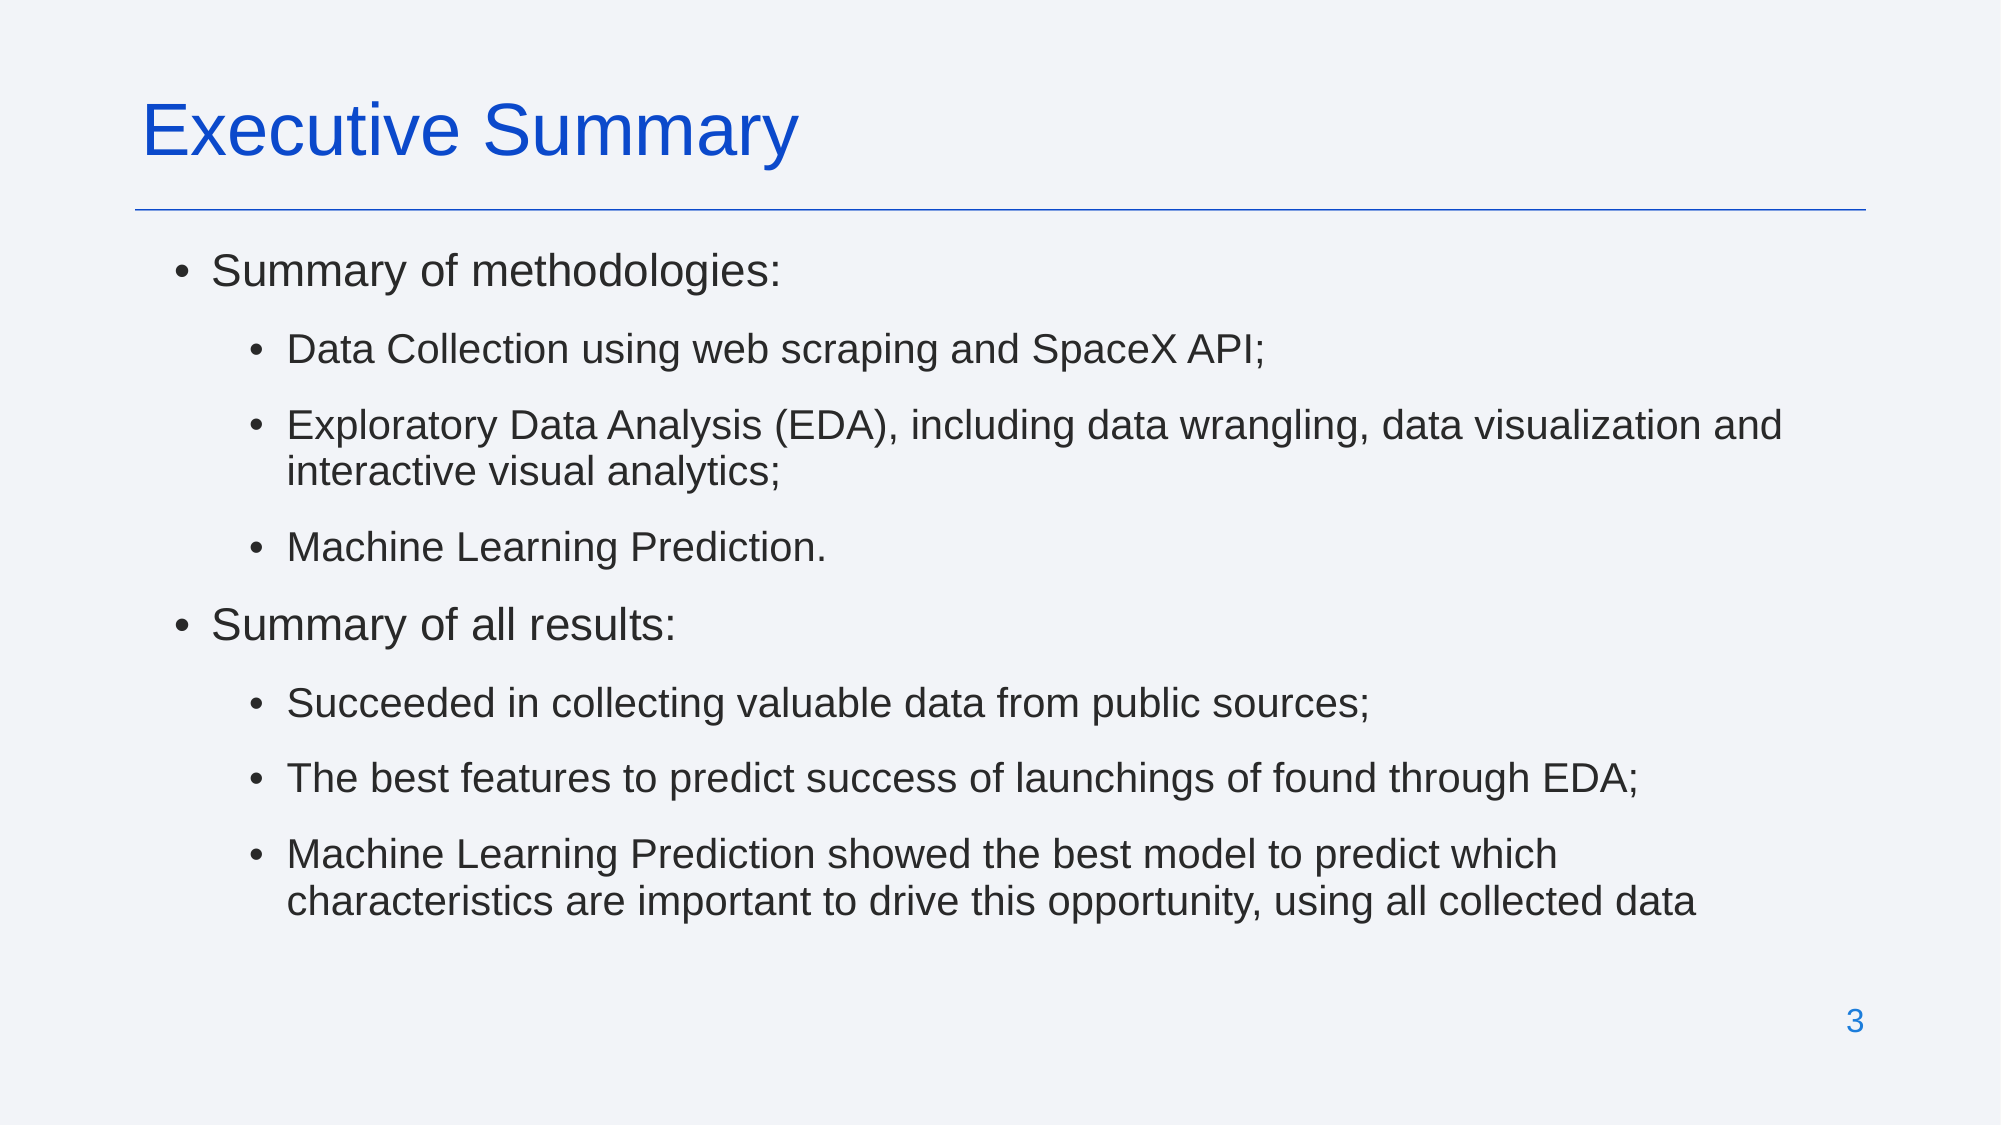

Executive Summary
Summary of methodologies:
Data Collection using web scraping and SpaceX API;
Exploratory Data Analysis (EDA), including data wrangling, data visualization and interactive visual analytics;
Machine Learning Prediction.
Summary of all results:
Succeeded in collecting valuable data from public sources;
The best features to predict success of launchings of found through EDA;
Machine Learning Prediction showed the best model to predict which characteristics are important to drive this opportunity, using all collected data
3